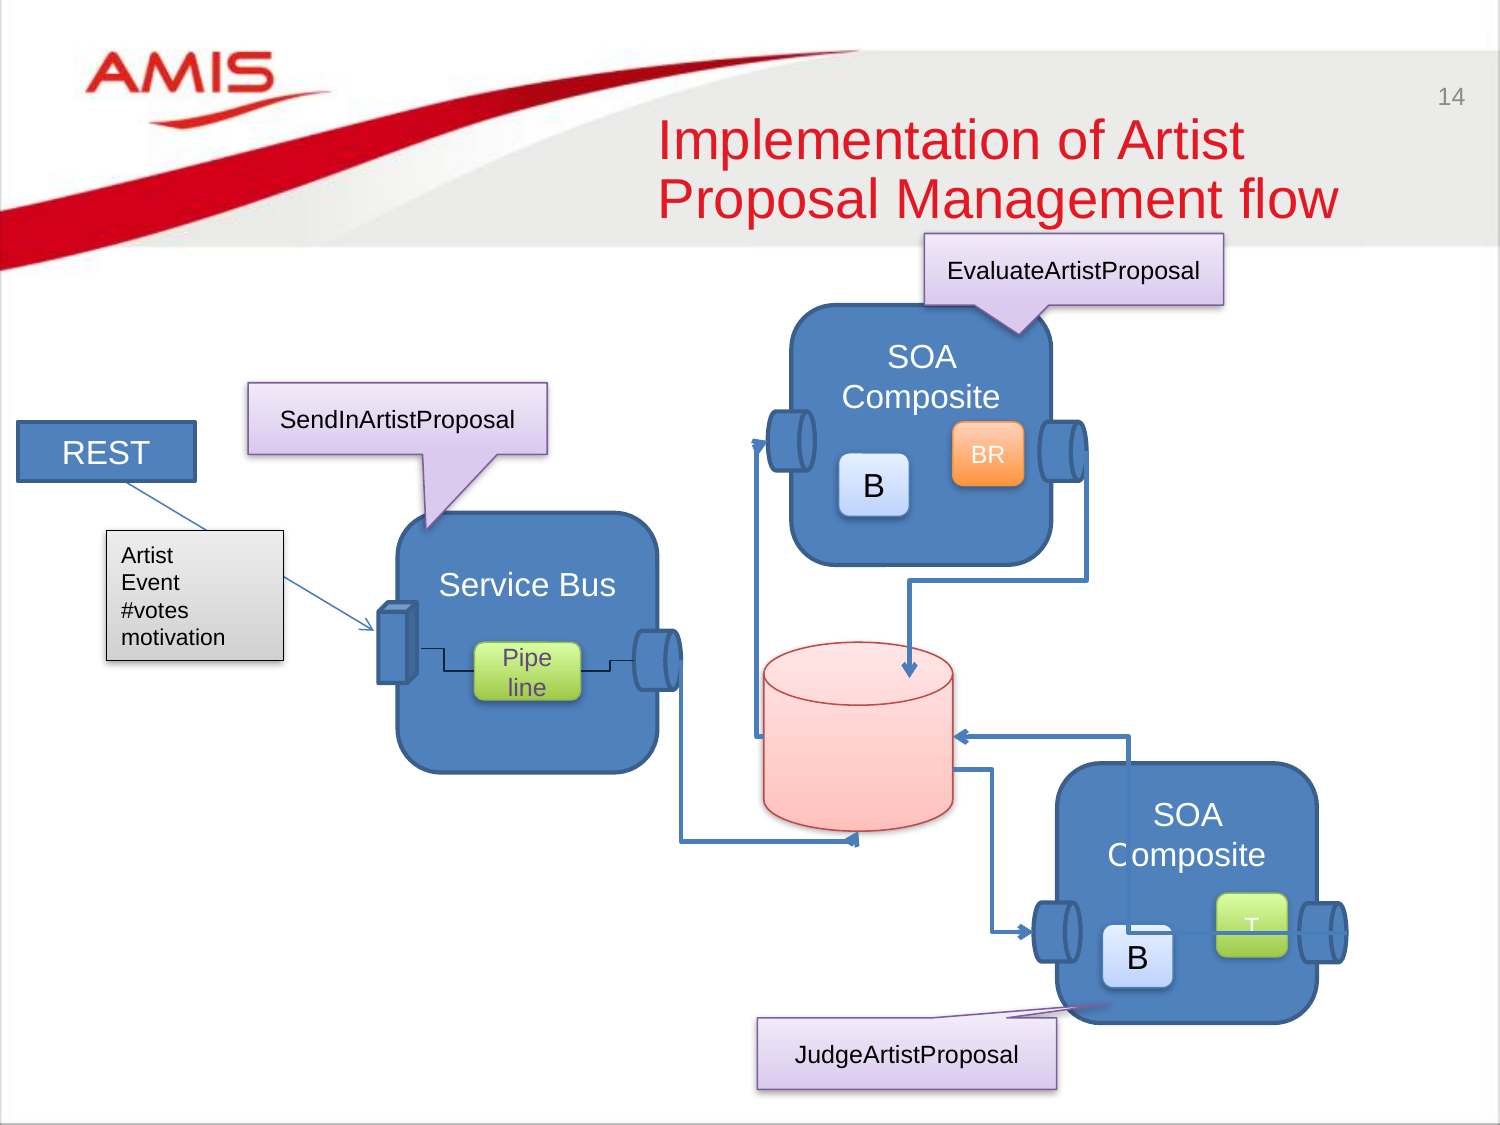

14
# Implementation of Artist Proposal Management flow
EvaluateArtistProposal
SOA Composite

SendInArtistProposal

REST
BR

B
Service Bus

Artist
Event
#votes
motivation

Pipe
line

SOA Composite

T

B
JudgeArtistProposal